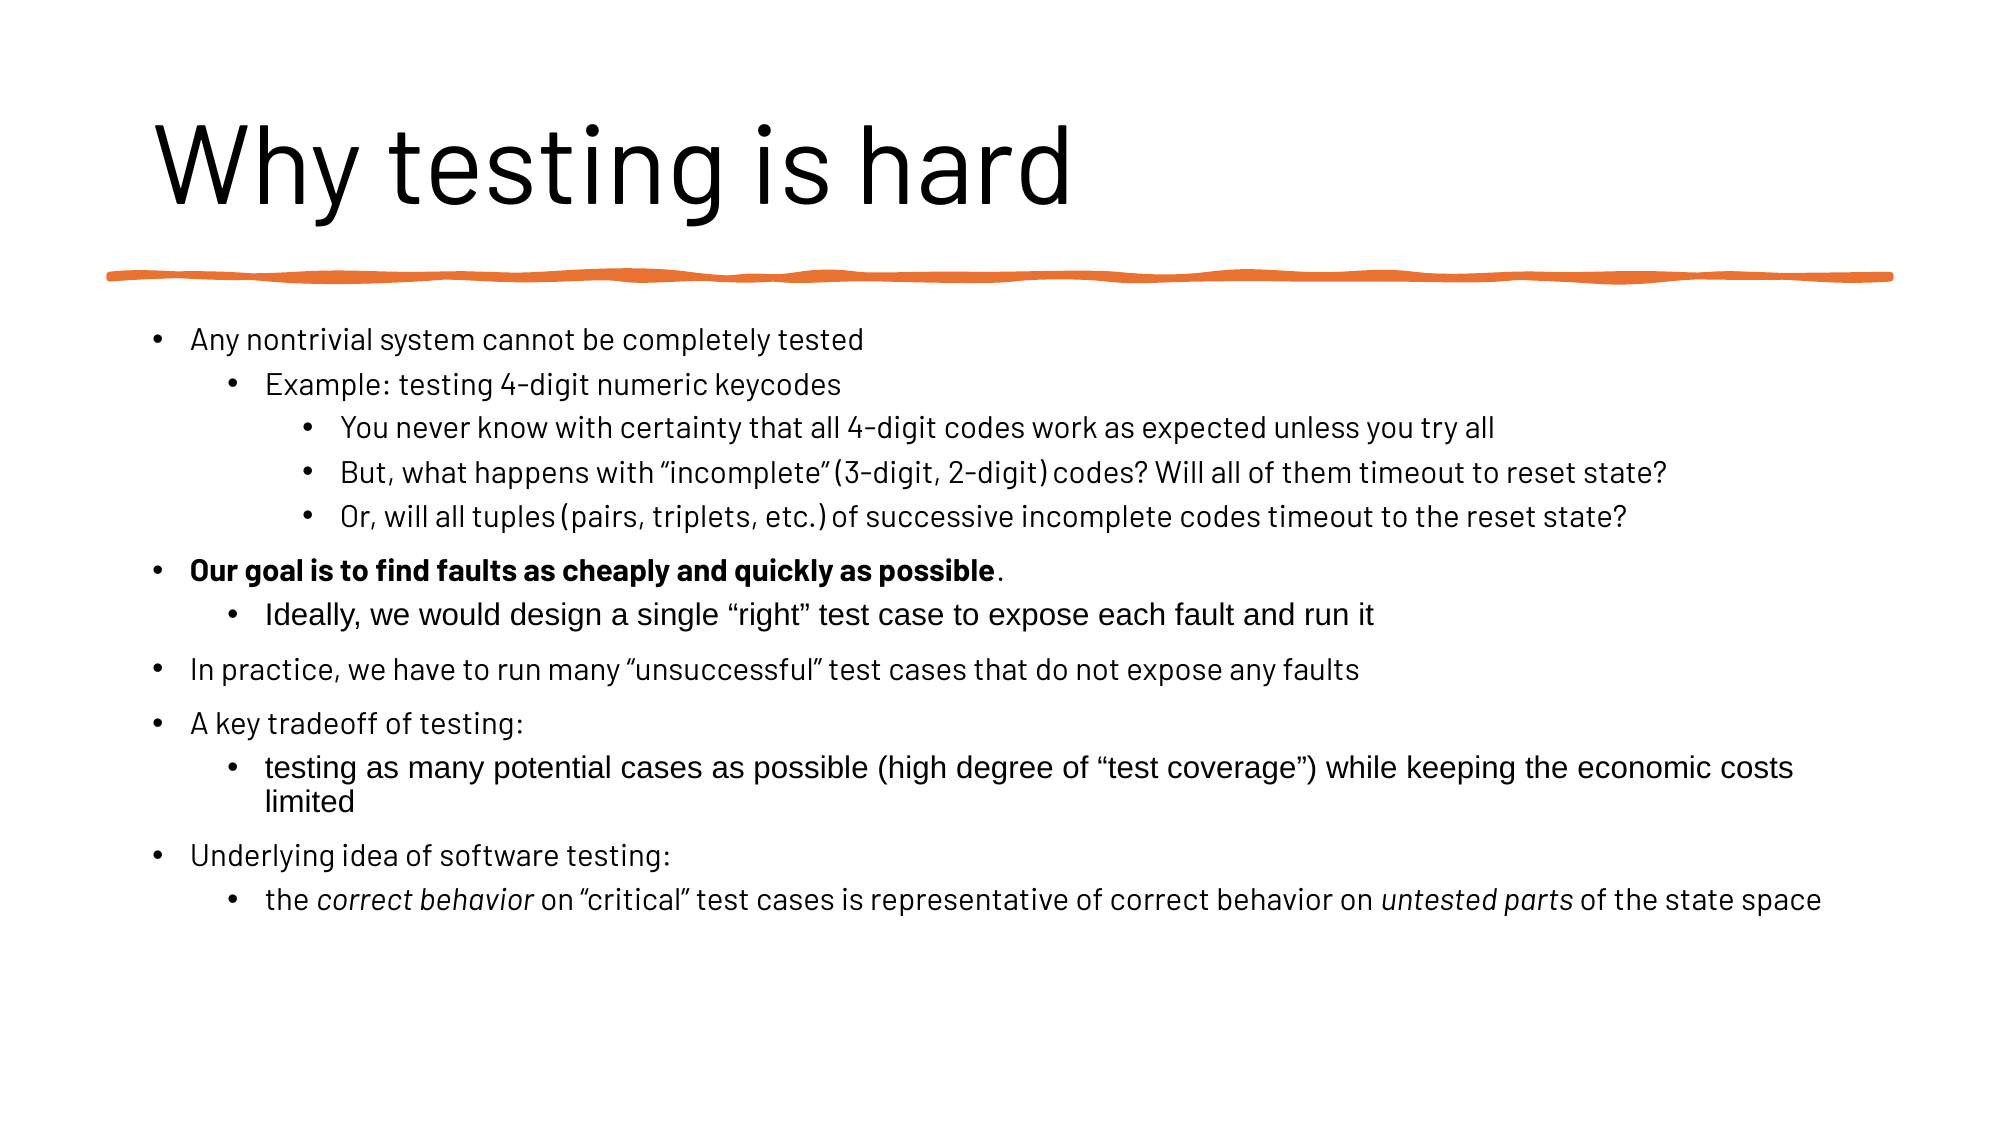

# Why testing is hard

Any nontrivial system cannot be completely tested
Example: testing 4-digit numeric keycodes
You never know with certainty that all 4-digit codes work as expected unless you try all
But, what happens with “incomplete” (3-digit, 2-digit) codes? Will all of them timeout to reset state?
Or, will all tuples (pairs, triplets, etc.) of successive incomplete codes timeout to the reset state?
Our goal is to find faults as cheaply and quickly as possible.
Ideally, we would design a single “right” test case to expose each fault and run it
In practice, we have to run many “unsuccessful” test cases that do not expose any faults
A key tradeoff of testing:
testing as many potential cases as possible (high degree of “test coverage”) while keeping the economic costs limited
Underlying idea of software testing:
the correct behavior on “critical” test cases is representative of correct behavior on untested parts of the state space